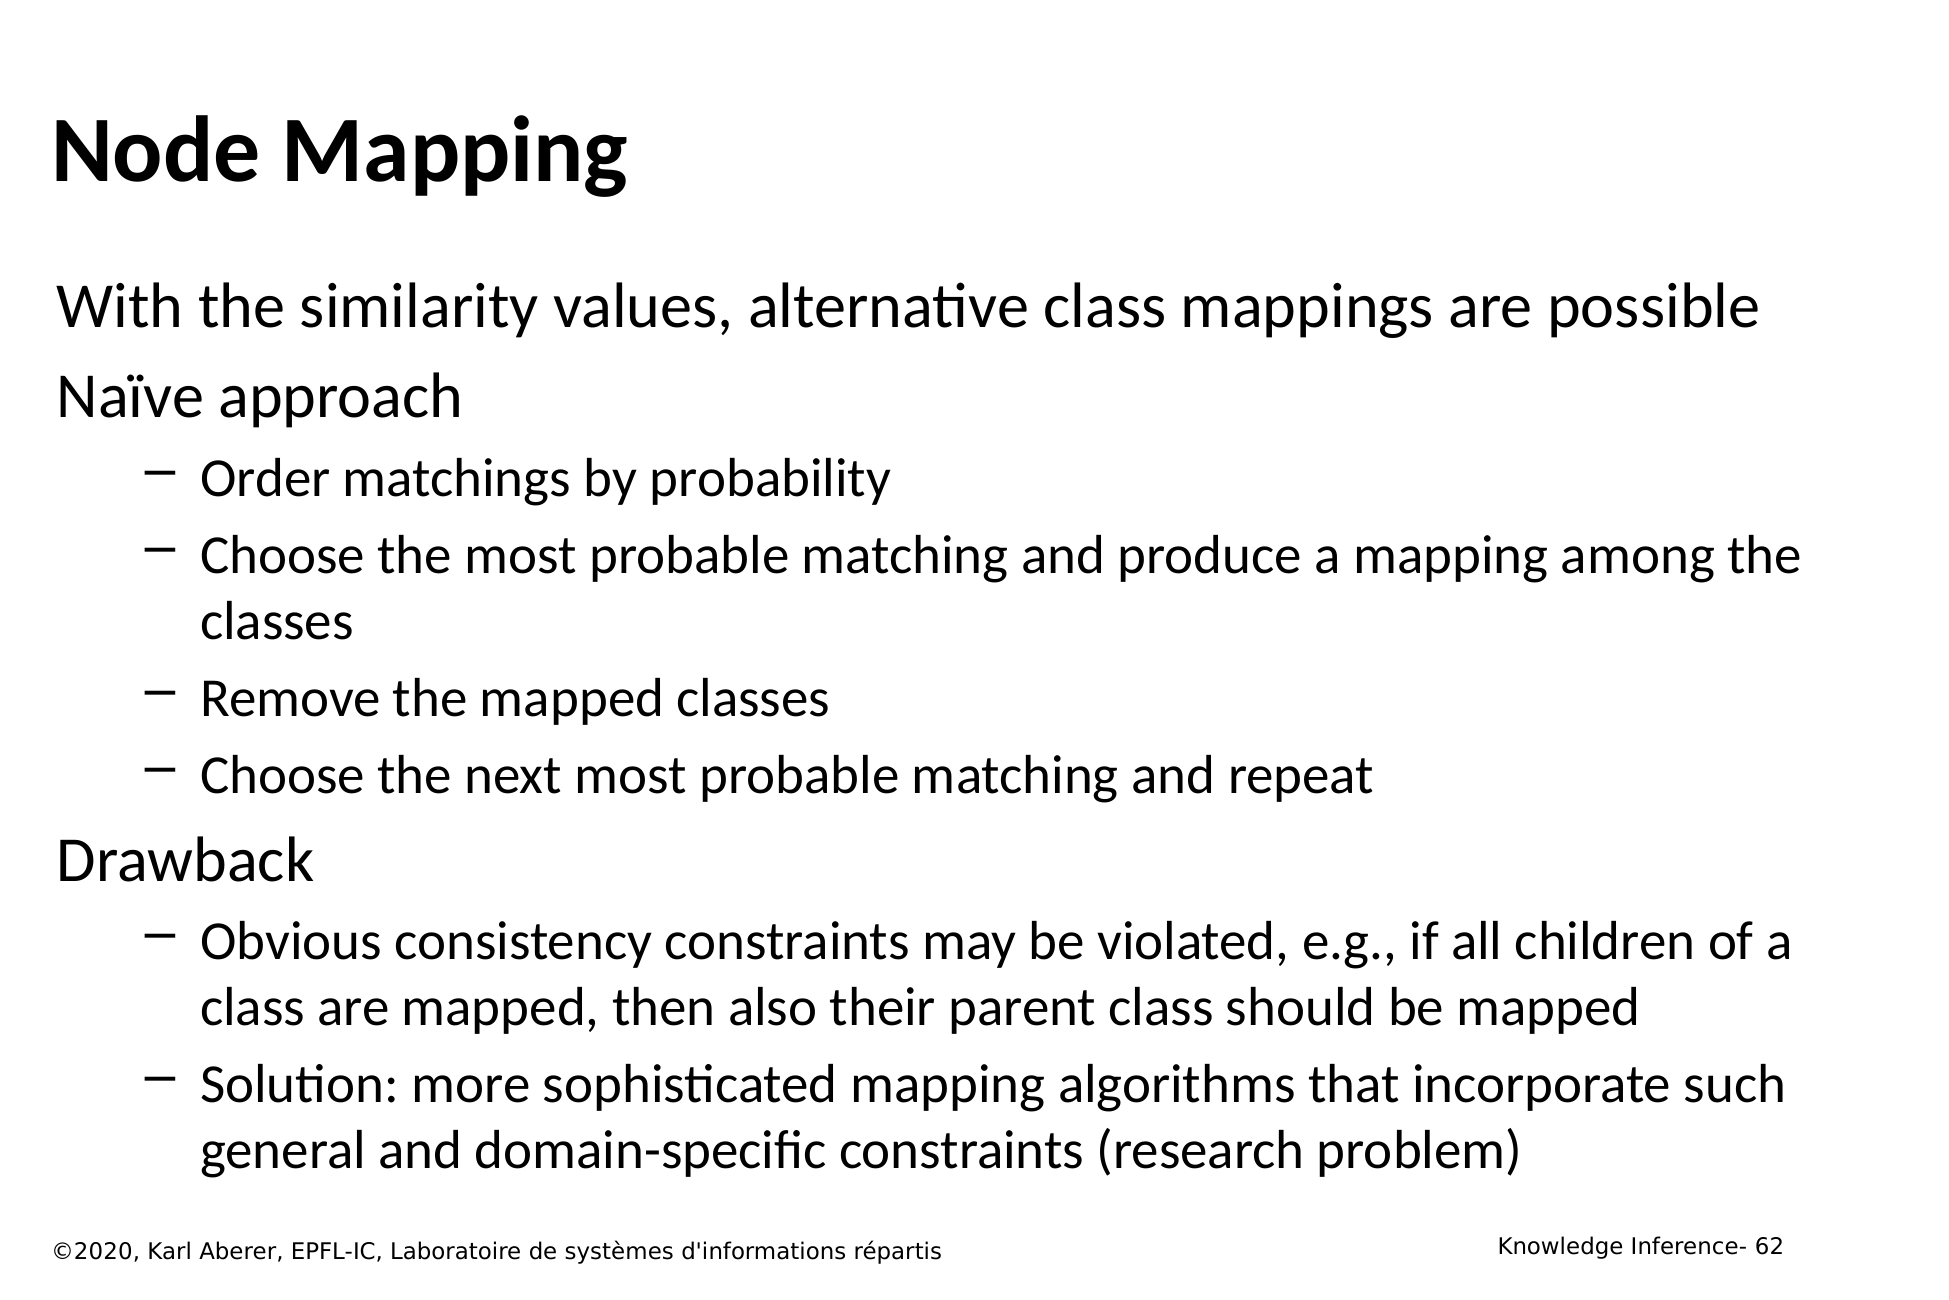

# Node Mapping
With the similarity values, alternative class mappings are possible
Naïve approach
Order matchings by probability
Choose the most probable matching and produce a mapping among the classes
Remove the mapped classes
Choose the next most probable matching and repeat
Drawback
Obvious consistency constraints may be violated, e.g., if all children of a class are mapped, then also their parent class should be mapped
Solution: more sophisticated mapping algorithms that incorporate such general and domain-specific constraints (research problem)
©2020, Karl Aberer, EPFL-IC, Laboratoire de systèmes d'informations répartis